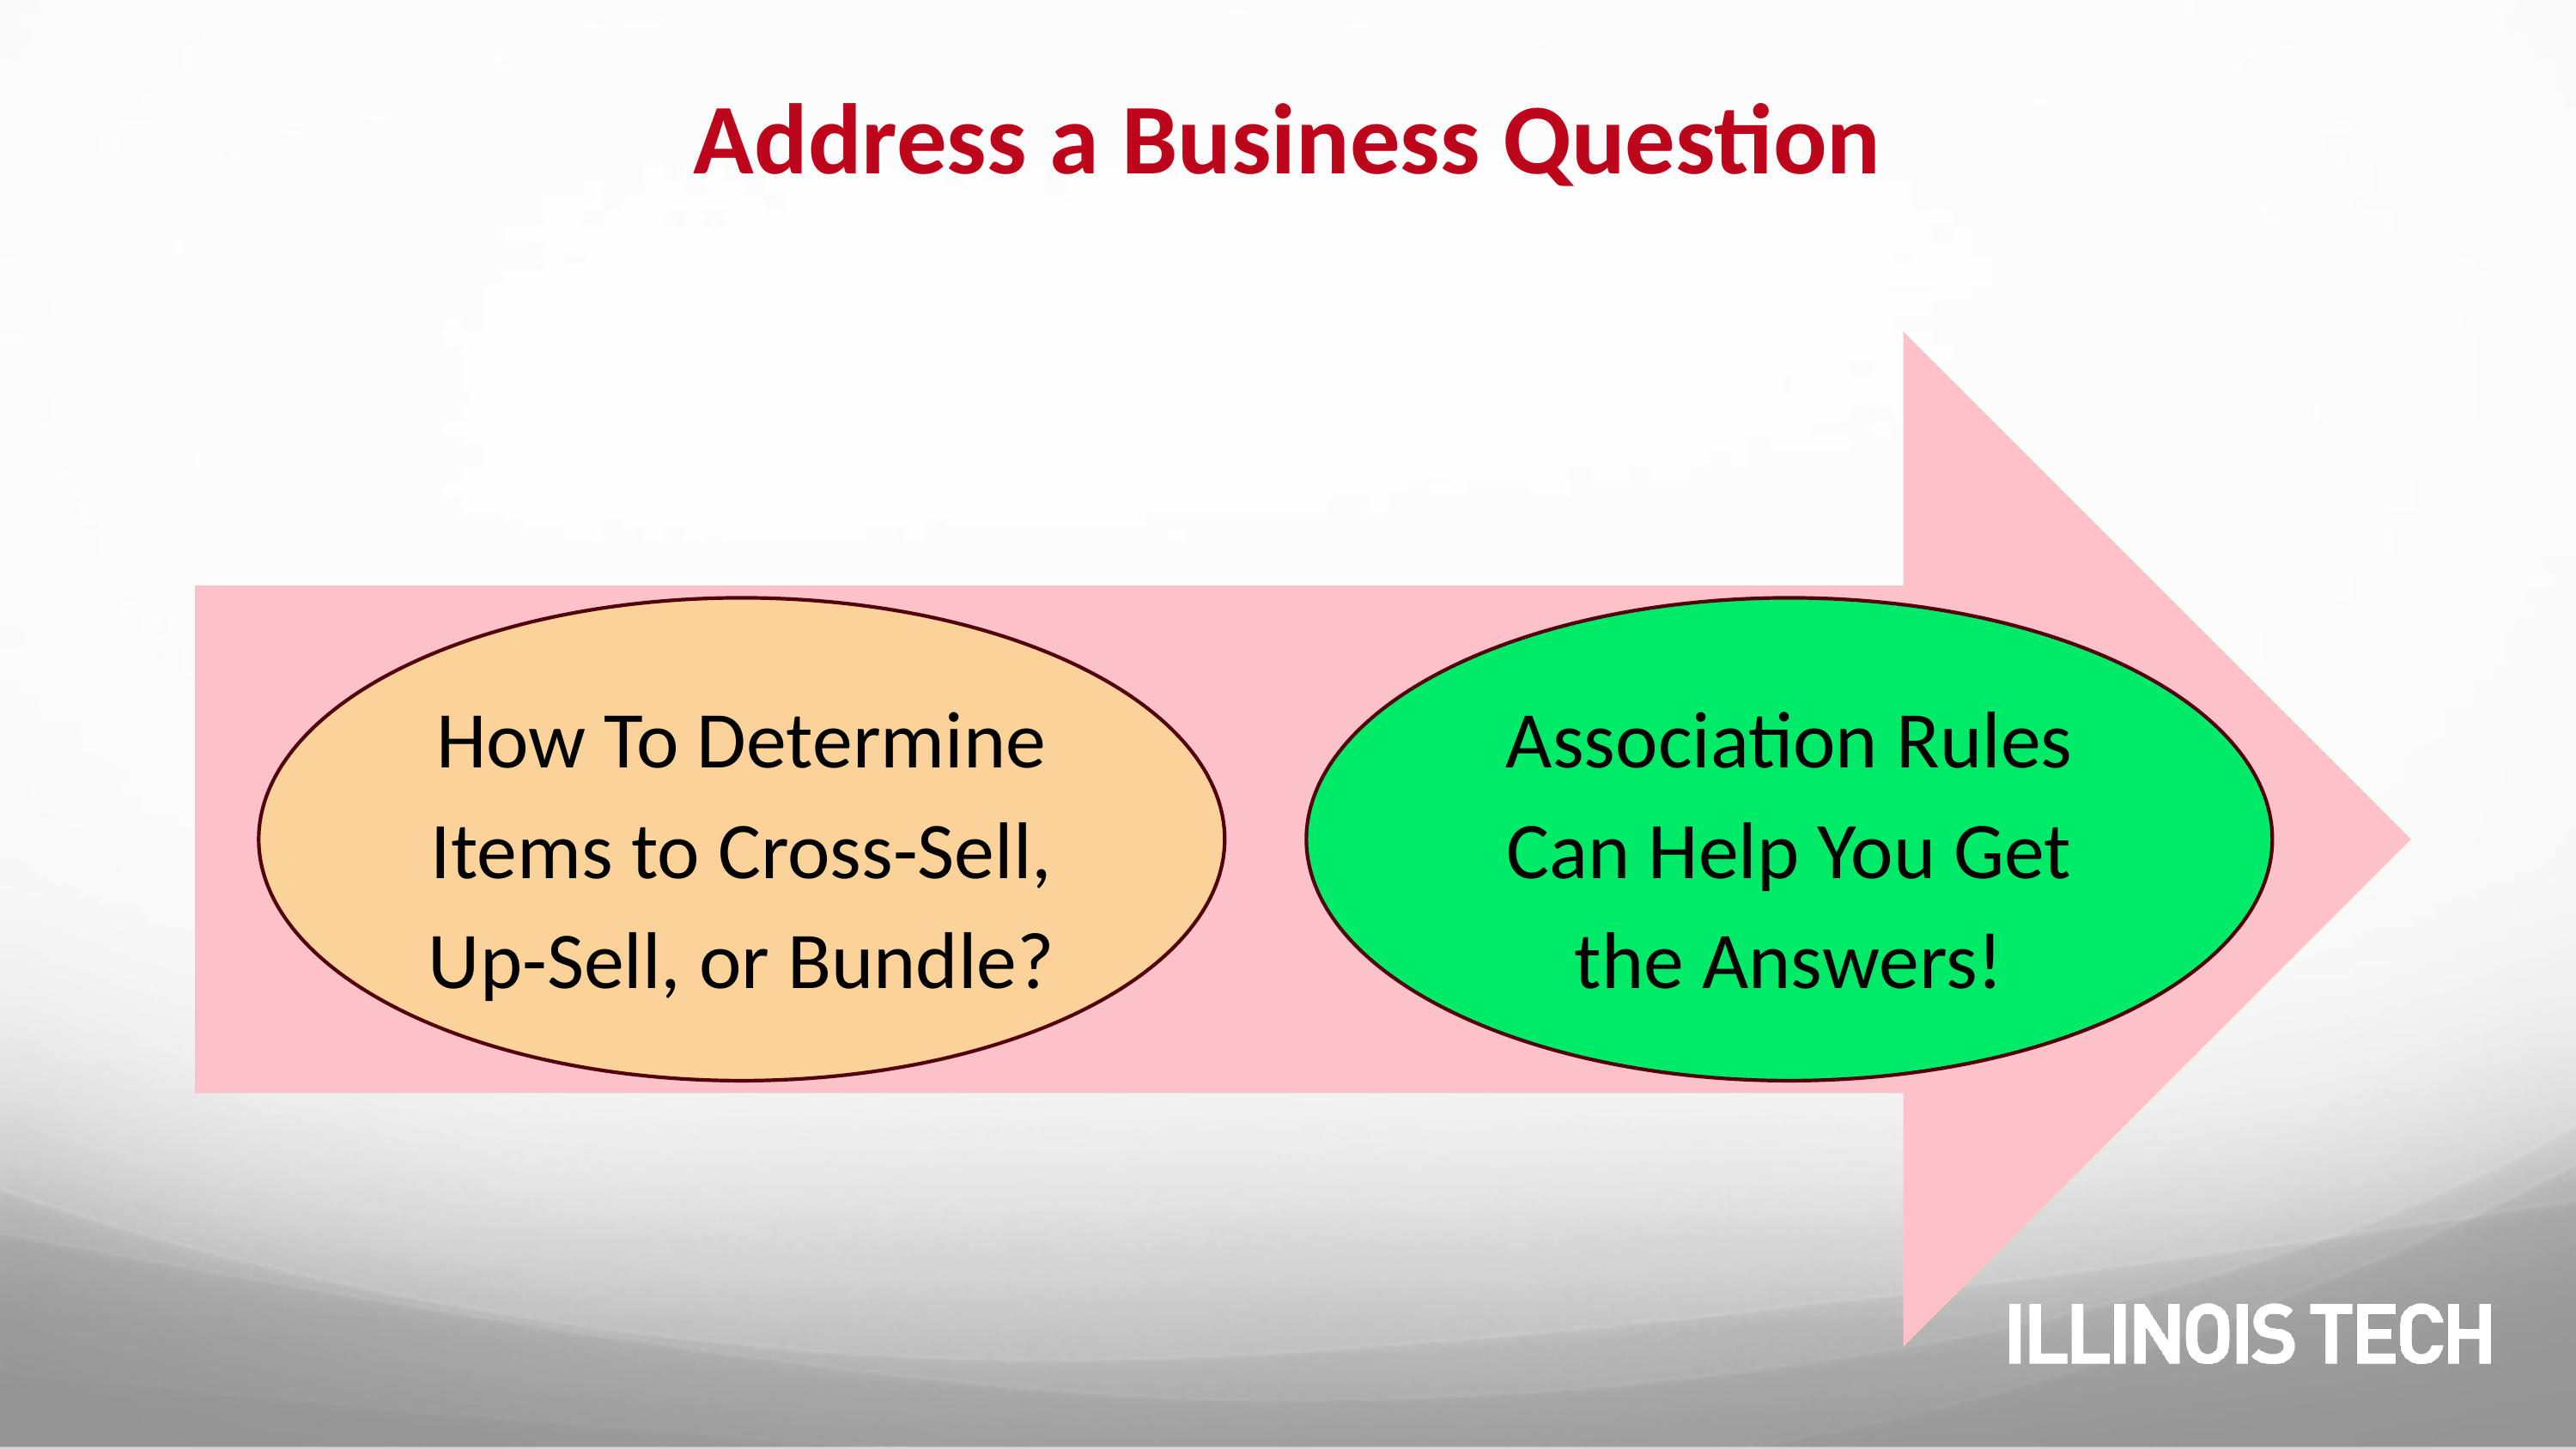

# Address a Business Question

How To Determine Items to Cross-Sell, Up-Sell, or Bundle?
Association Rules Can Help You Get the Answers!